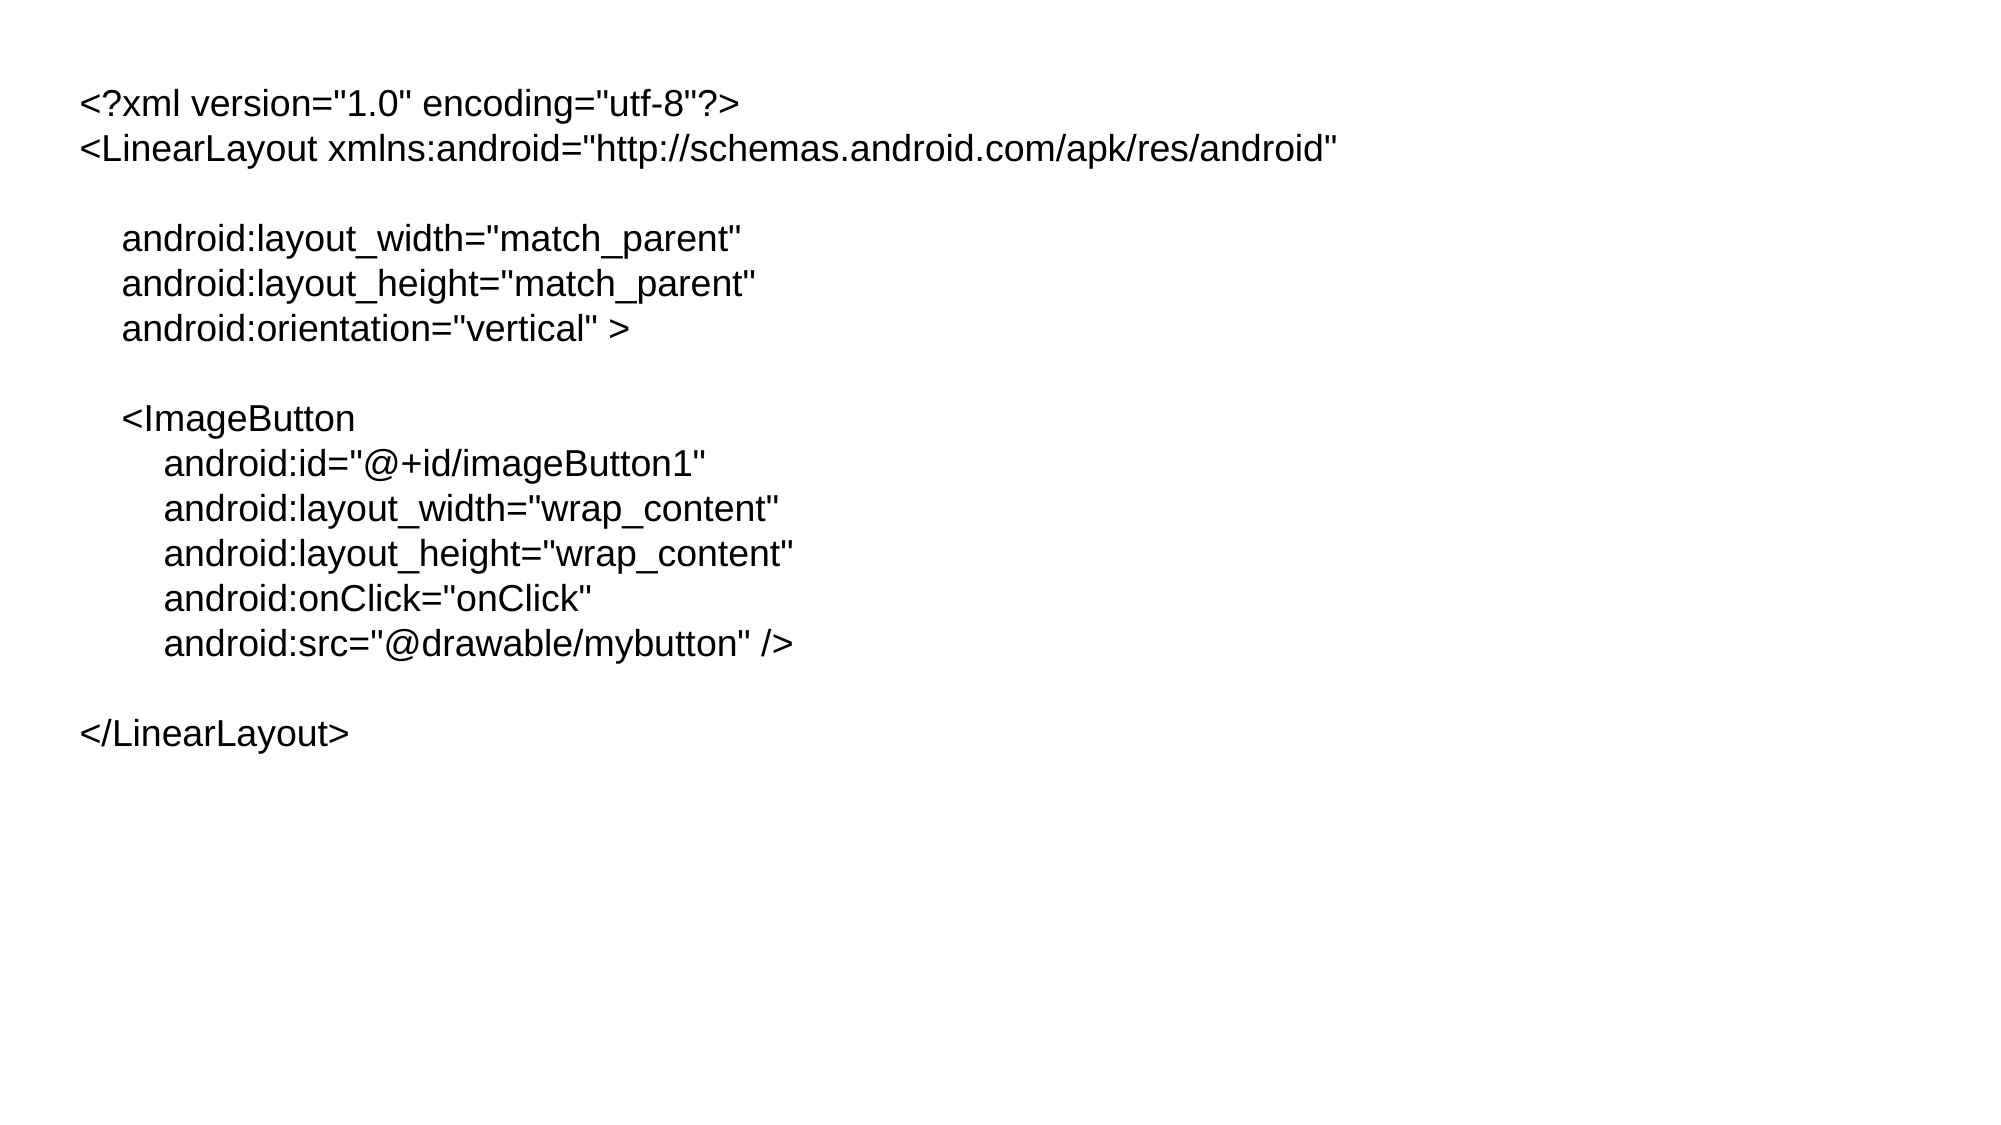

<?xml version="1.0" encoding="utf-8"?>
<LinearLayout xmlns:android="http://schemas.android.com/apk/res/android"

    android:layout_width="match_parent"
    android:layout_height="match_parent"
    android:orientation="vertical" >

    <ImageButton
        android:id="@+id/imageButton1"
        android:layout_width="wrap_content"
        android:layout_height="wrap_content"
        android:onClick="onClick"
        android:src="@drawable/mybutton" />

</LinearLayout>